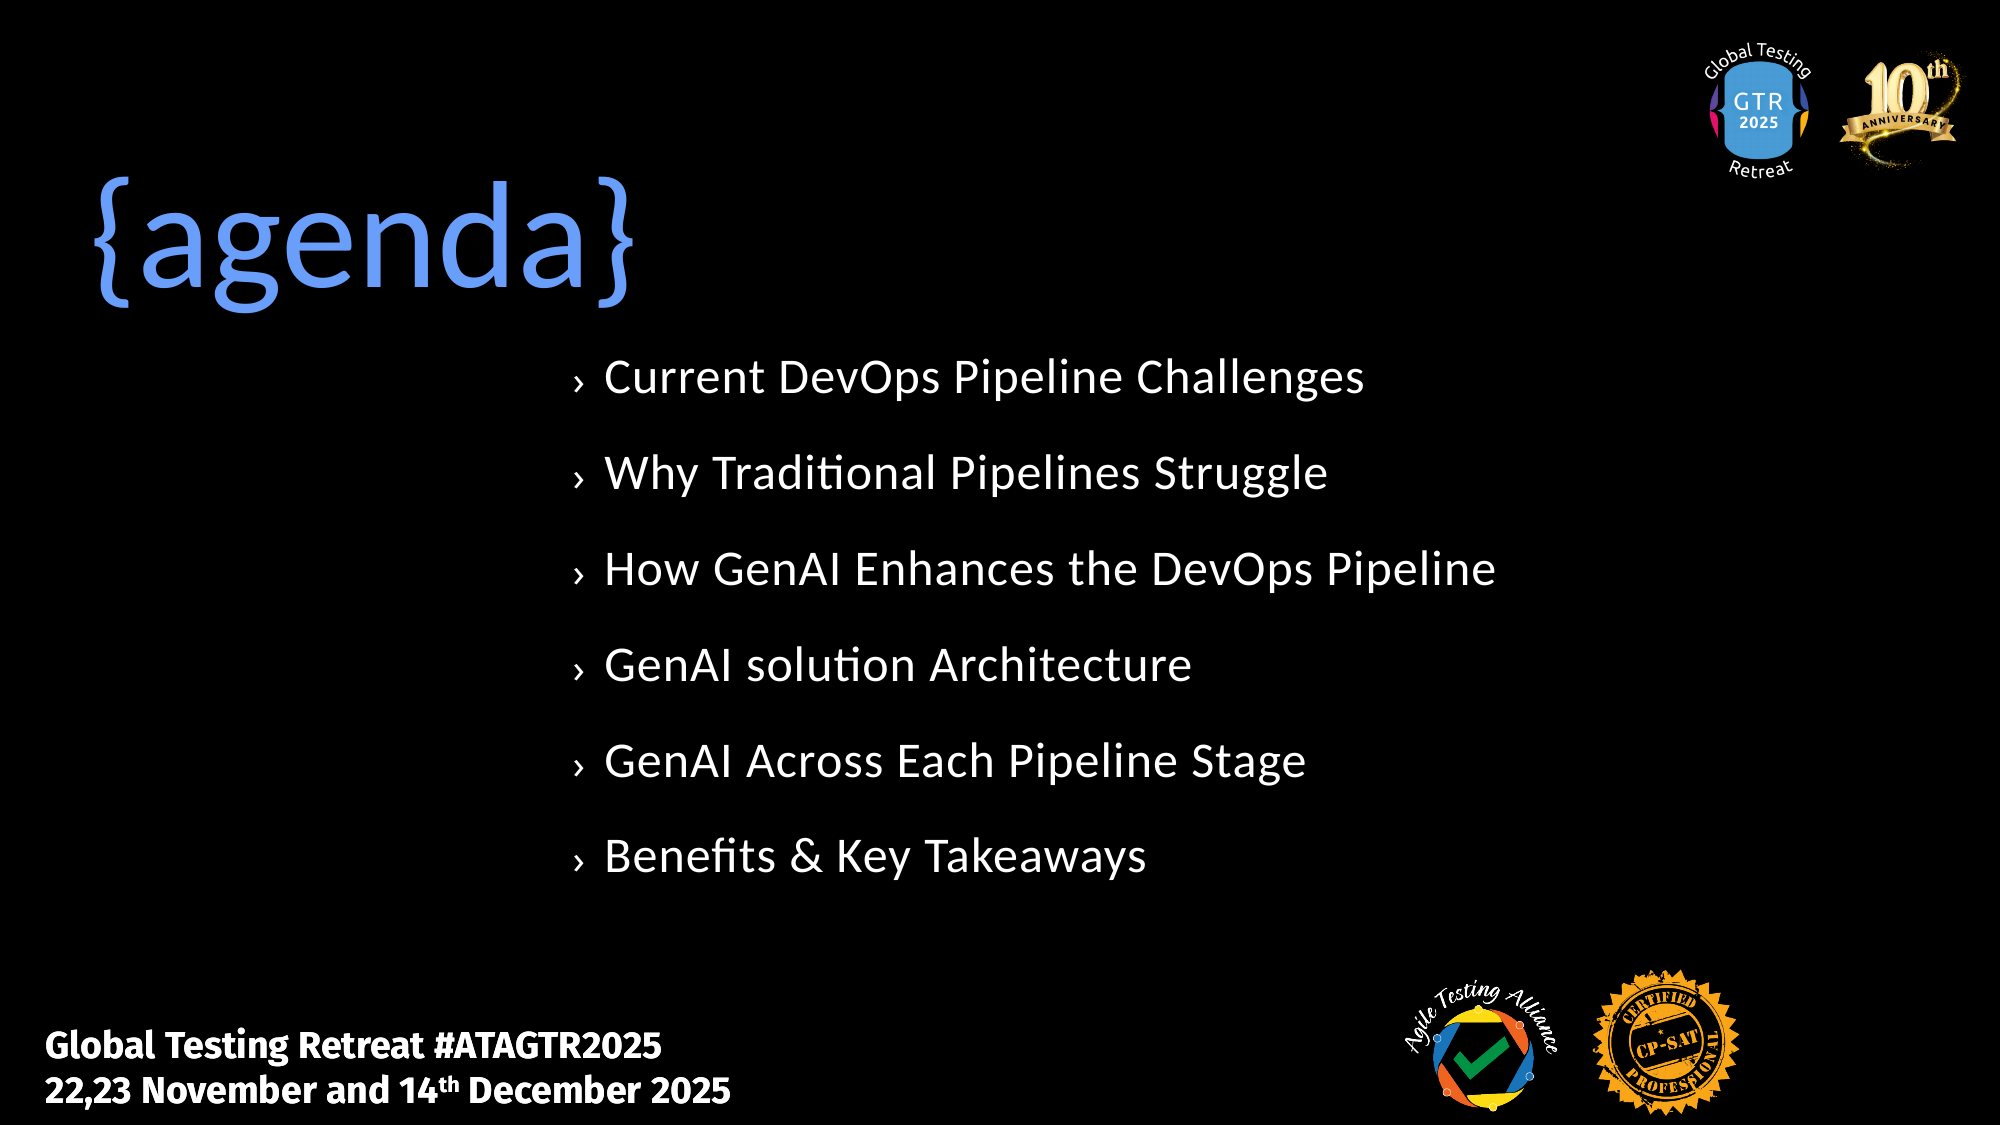

{agenda}
Current DevOps Pipeline Challenges
Why Traditional Pipelines Struggle
How GenAI Enhances the DevOps Pipeline
GenAI solution Architecture
GenAI Across Each Pipeline Stage
Benefits & Key Takeaways